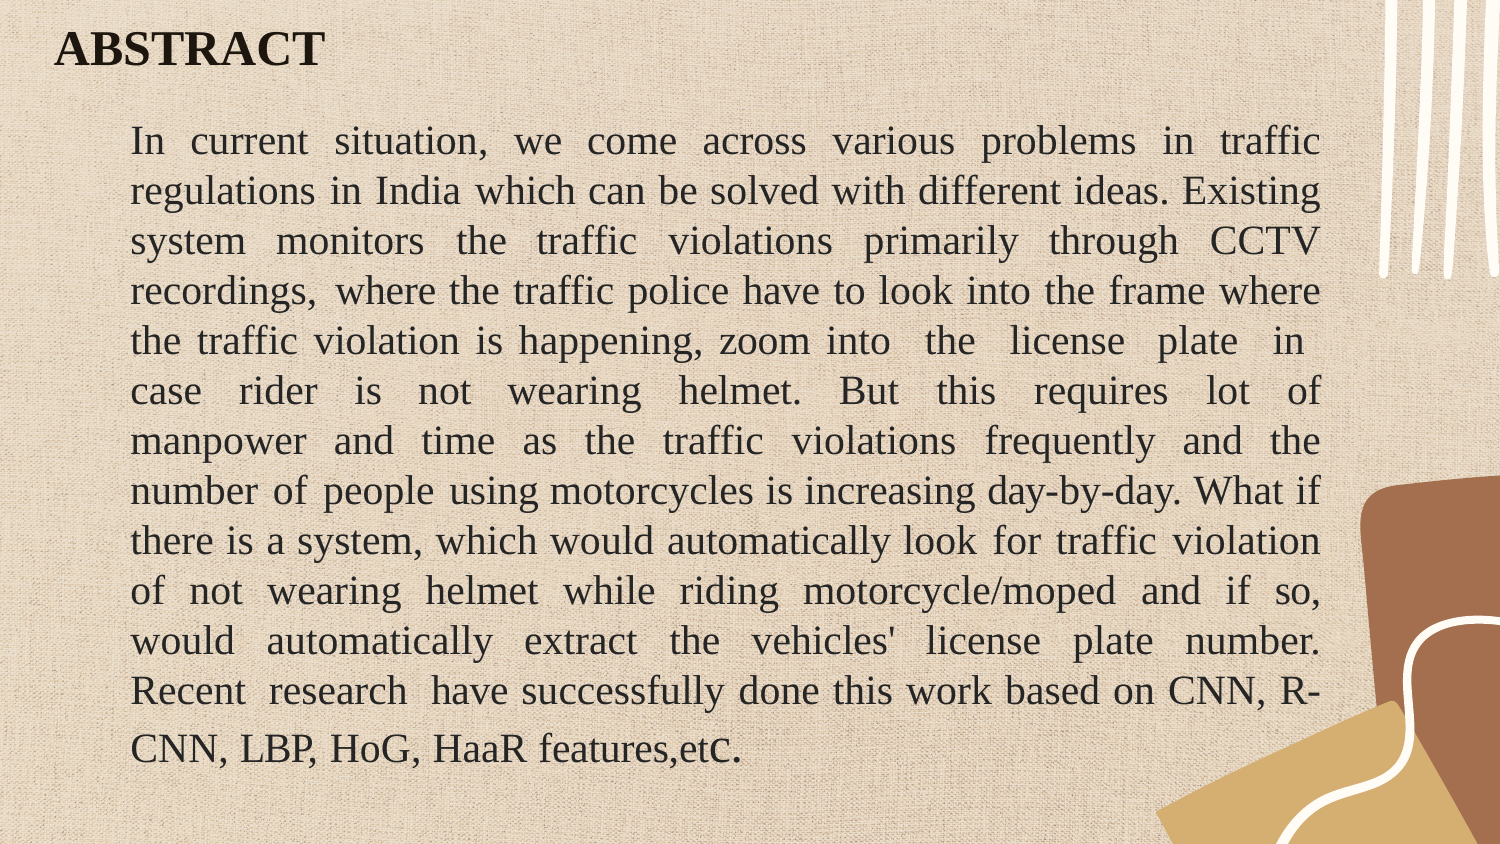

# ABSTRACT
In current situation, we come across various problems in traffic regulations in India which can be solved with different ideas. Existing system monitors the traffic violations primarily through CCTV recordings, where the traffic police have to look into the frame where the traffic violation is happening, zoom into  the  license  plate  in  case  rider  is  not  wearing  helmet.  But  this  requires  lot  of manpower and time as the traffic violations frequently and the number of people using motorcycles is increasing day-by-day. What if there is a system, which would automatically look for traffic violation of not wearing helmet while riding motorcycle/moped and if so, would automatically extract the vehicles' license plate number. Recent research have successfully done this work based on CNN, R-CNN, LBP, HoG, HaaR features,etc.